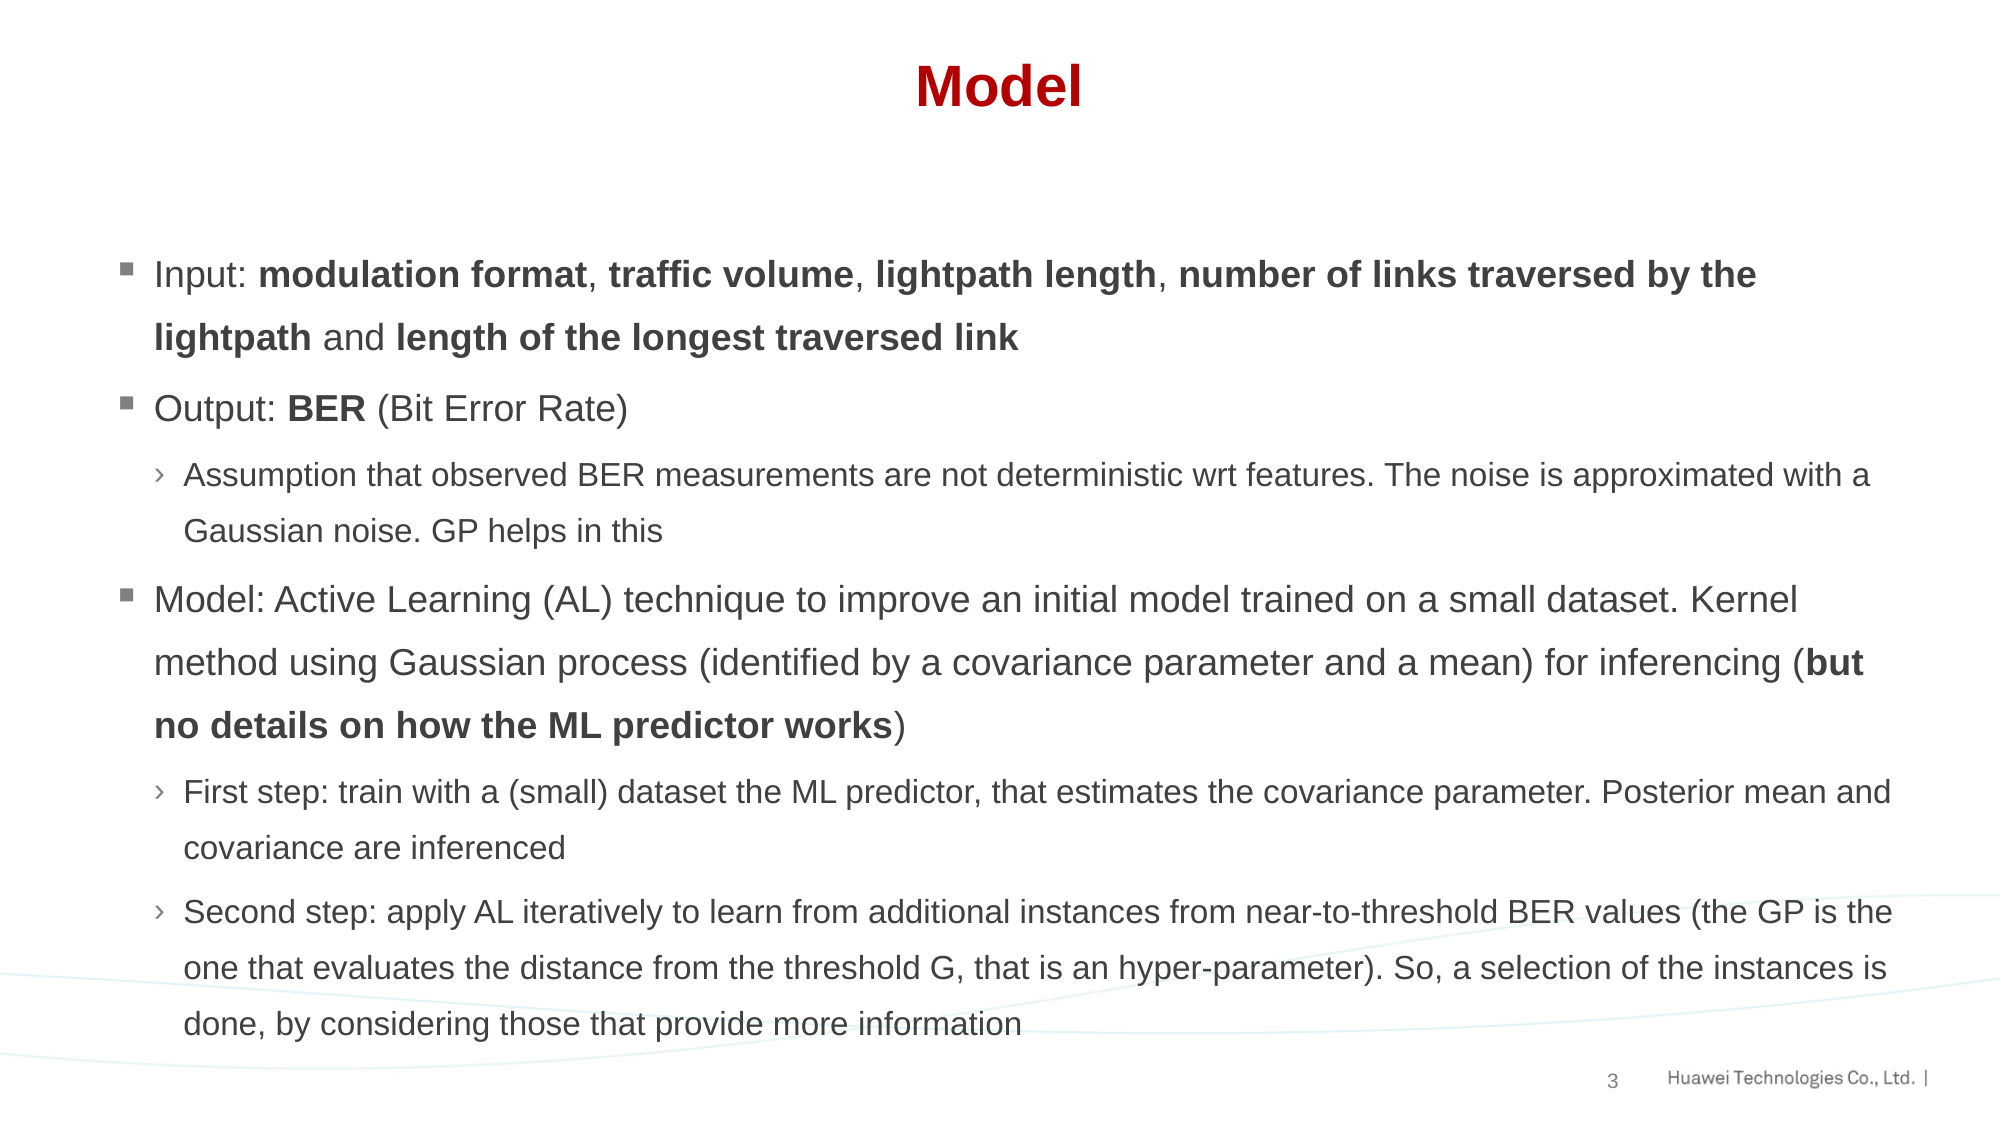

# Model
Input: modulation format, traffic volume, lightpath length, number of links traversed by the lightpath and length of the longest traversed link
Output: BER (Bit Error Rate)
Assumption that observed BER measurements are not deterministic wrt features. The noise is approximated with a Gaussian noise. GP helps in this
Model: Active Learning (AL) technique to improve an initial model trained on a small dataset. Kernel method using Gaussian process (identified by a covariance parameter and a mean) for inferencing (but no details on how the ML predictor works)
First step: train with a (small) dataset the ML predictor, that estimates the covariance parameter. Posterior mean and covariance are inferenced
Second step: apply AL iteratively to learn from additional instances from near-to-threshold BER values (the GP is the one that evaluates the distance from the threshold G, that is an hyper-parameter). So, a selection of the instances is done, by considering those that provide more information